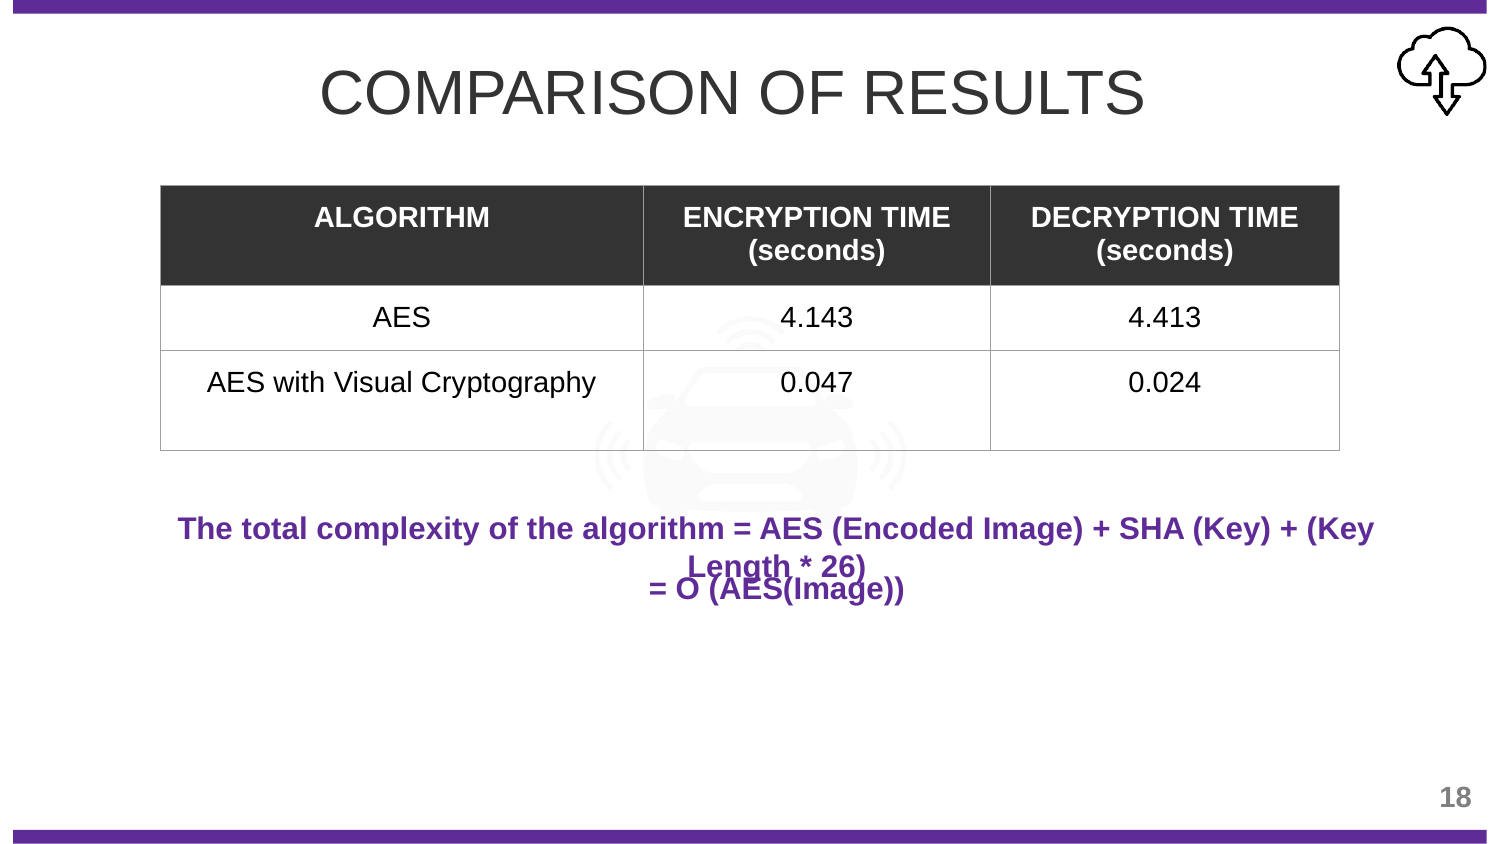

COMPARISON OF RESULTS
| ALGORITHM | ENCRYPTION TIME (seconds) | DECRYPTION TIME (seconds) |
| --- | --- | --- |
| AES | 4.143 | 4.413 |
| AES with Visual Cryptography | 0.047 | 0.024 |
The total complexity of the algorithm = AES (Encoded Image) + SHA (Key) + (Key Length * 26)
= O (AES(Image))
18